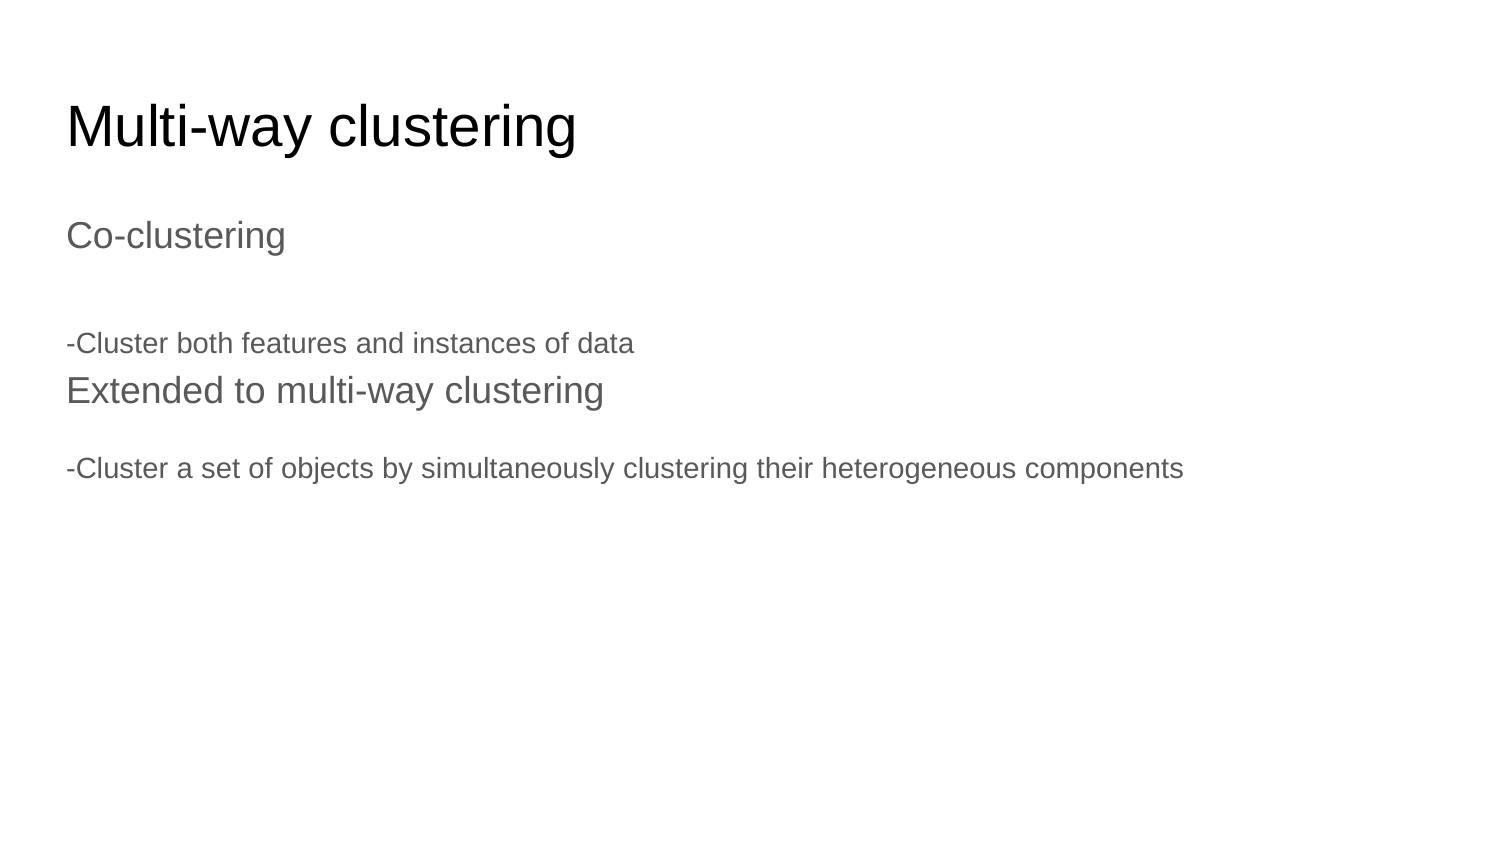

# Multi-way clustering
Co-clustering
-Cluster both features and instances of data
Extended to multi-way clustering
-Cluster a set of objects by simultaneously clustering their heterogeneous components